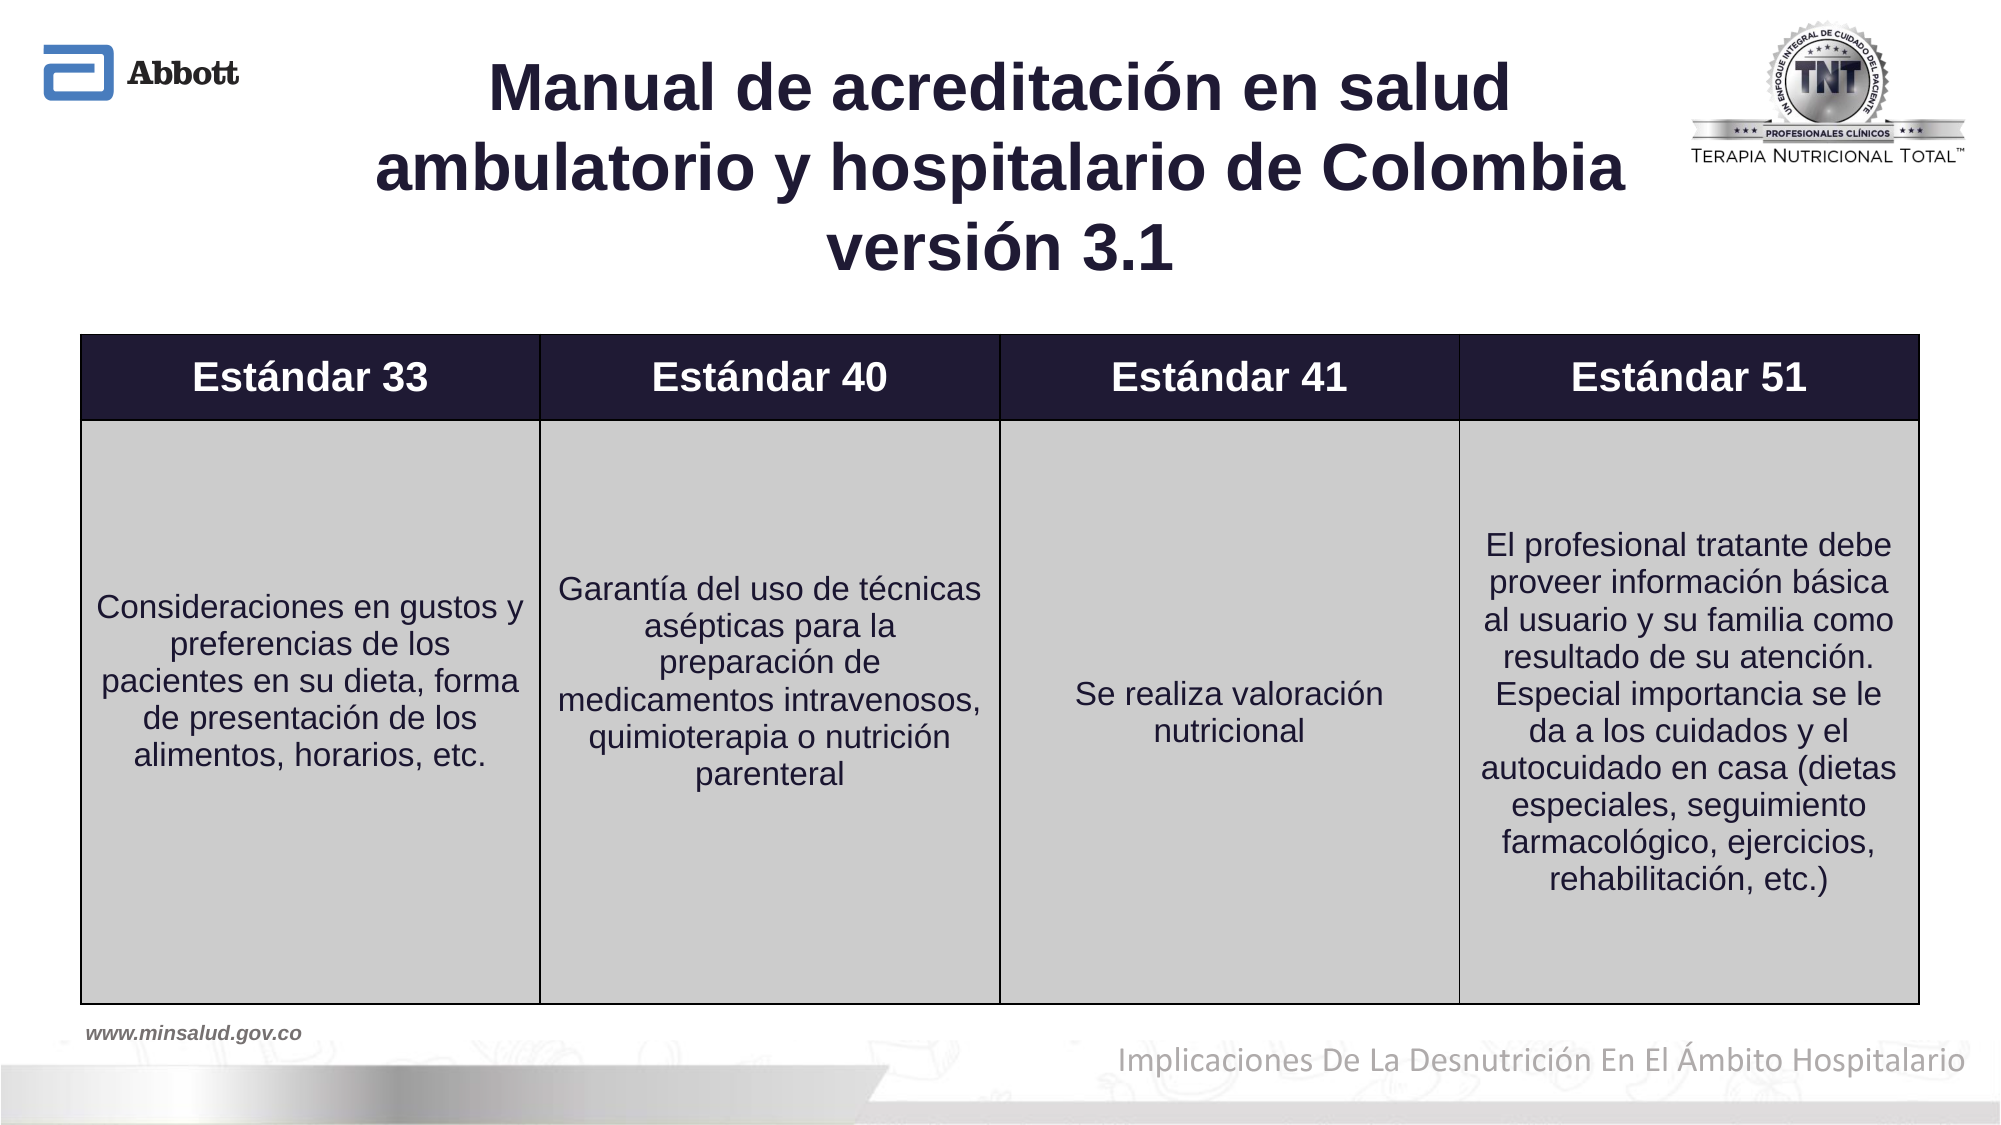

# Manual de acreditación en salud ambulatorio y hospitalario de Colombia versión 3.1
| Estándar 33 | Estándar 40 | Estándar 41 | Estándar 51 |
| --- | --- | --- | --- |
| Consideraciones en gustos y preferencias de los pacientes en su dieta, forma de presentación de los alimentos, horarios, etc. | Garantía del uso de técnicas asépticas para la preparación de medicamentos intravenosos, quimioterapia o nutrición parenteral | Se realiza valoración nutricional | El profesional tratante debe proveer información básica al usuario y su familia como resultado de su atención. Especial importancia se le da a los cuidados y el autocuidado en casa (dietas especiales, seguimiento farmacológico, ejercicios, rehabilitación, etc.) |
www.minsalud.gov.co